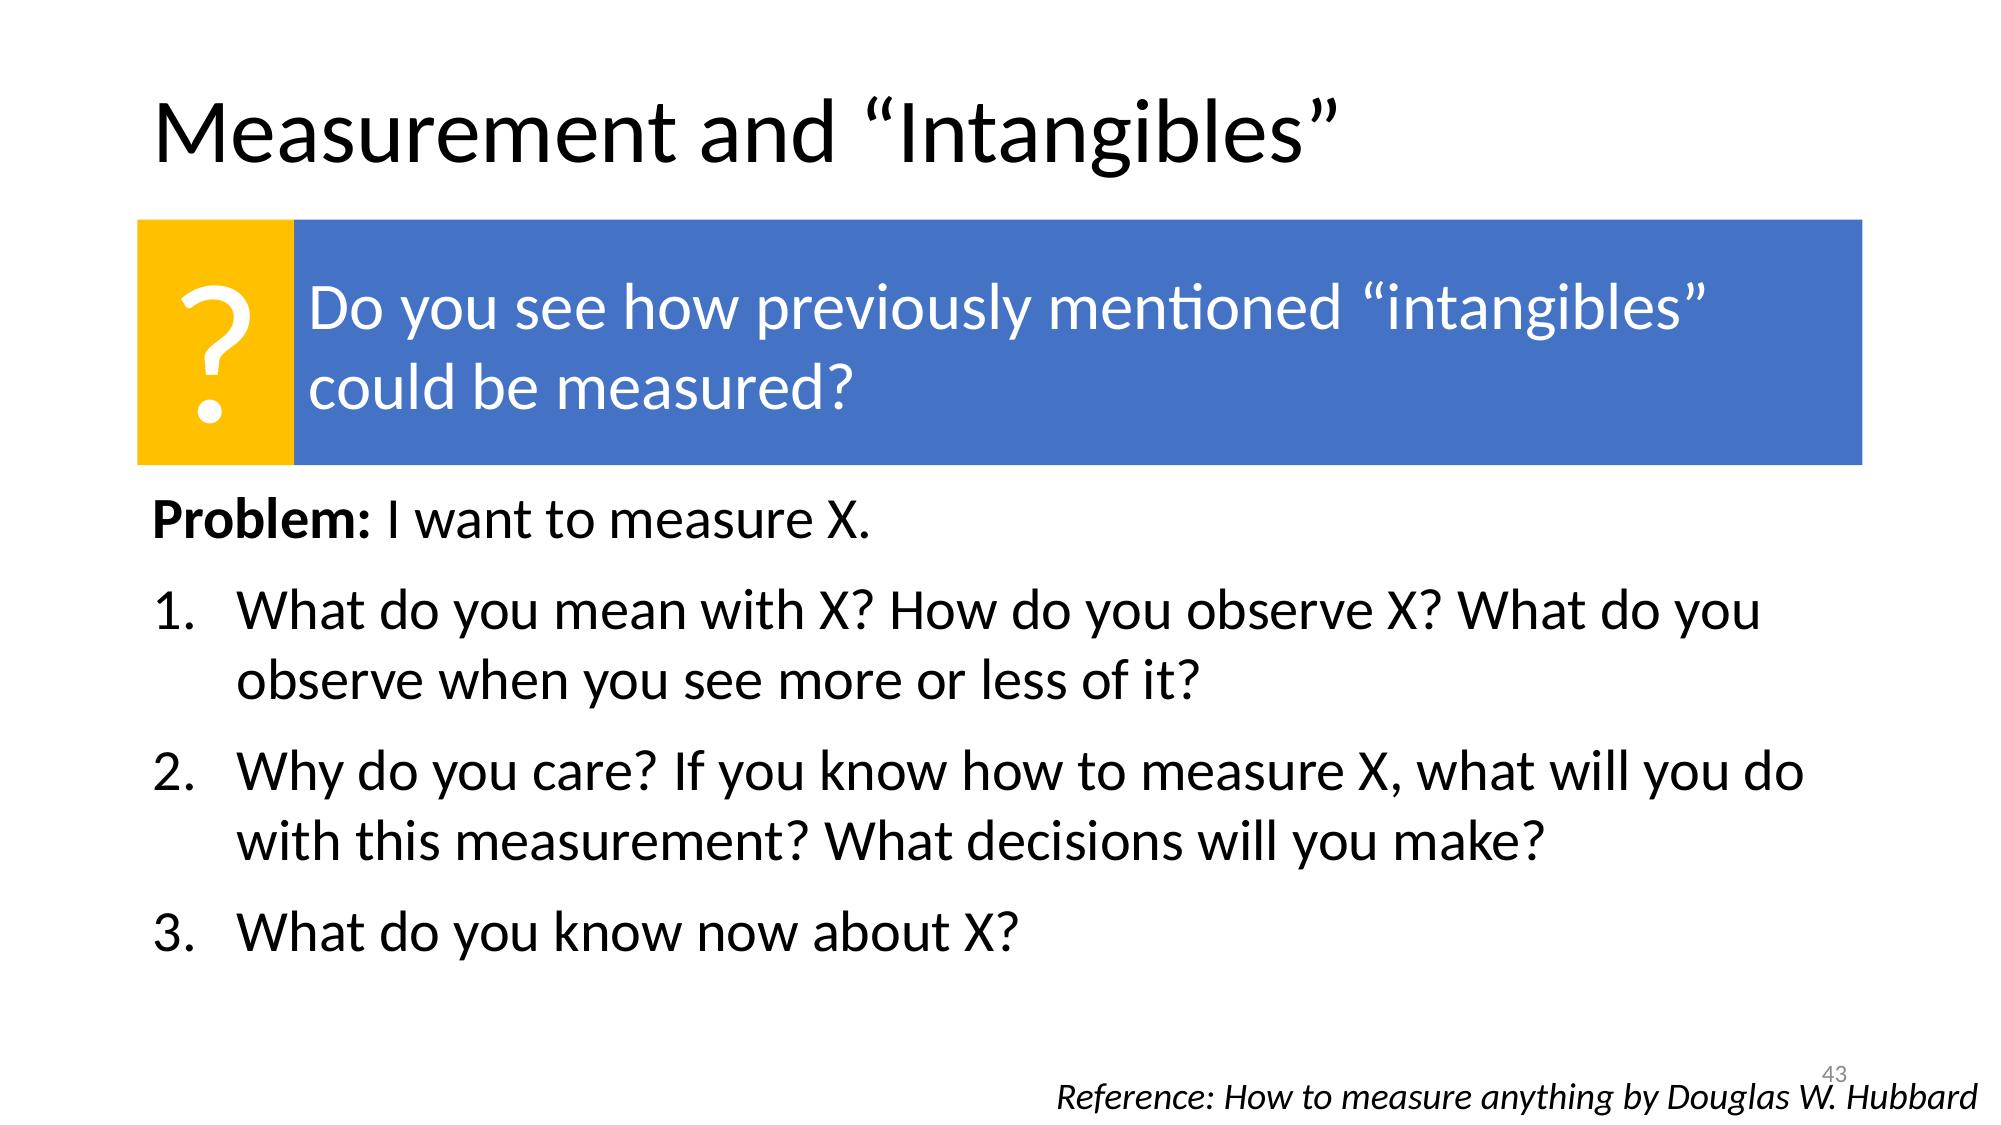

# Measurement and “Intangibles”
Do you see how previously mentioned “intangibles” could be measured?
?
The clarification chain is the first step, but to practically apply its logic Douglas Hubbard proposes the following steps to solve your measurement problem:
Problem: I want to measure X.
What do you mean with X? How do you observe X? What do you observe when you see more or less of it?
Why do you care? If you know how to measure X, what will you do with this measurement? What decisions will you make?
What do you know now about X?
43
Reference: How to measure anything by Douglas W. Hubbard